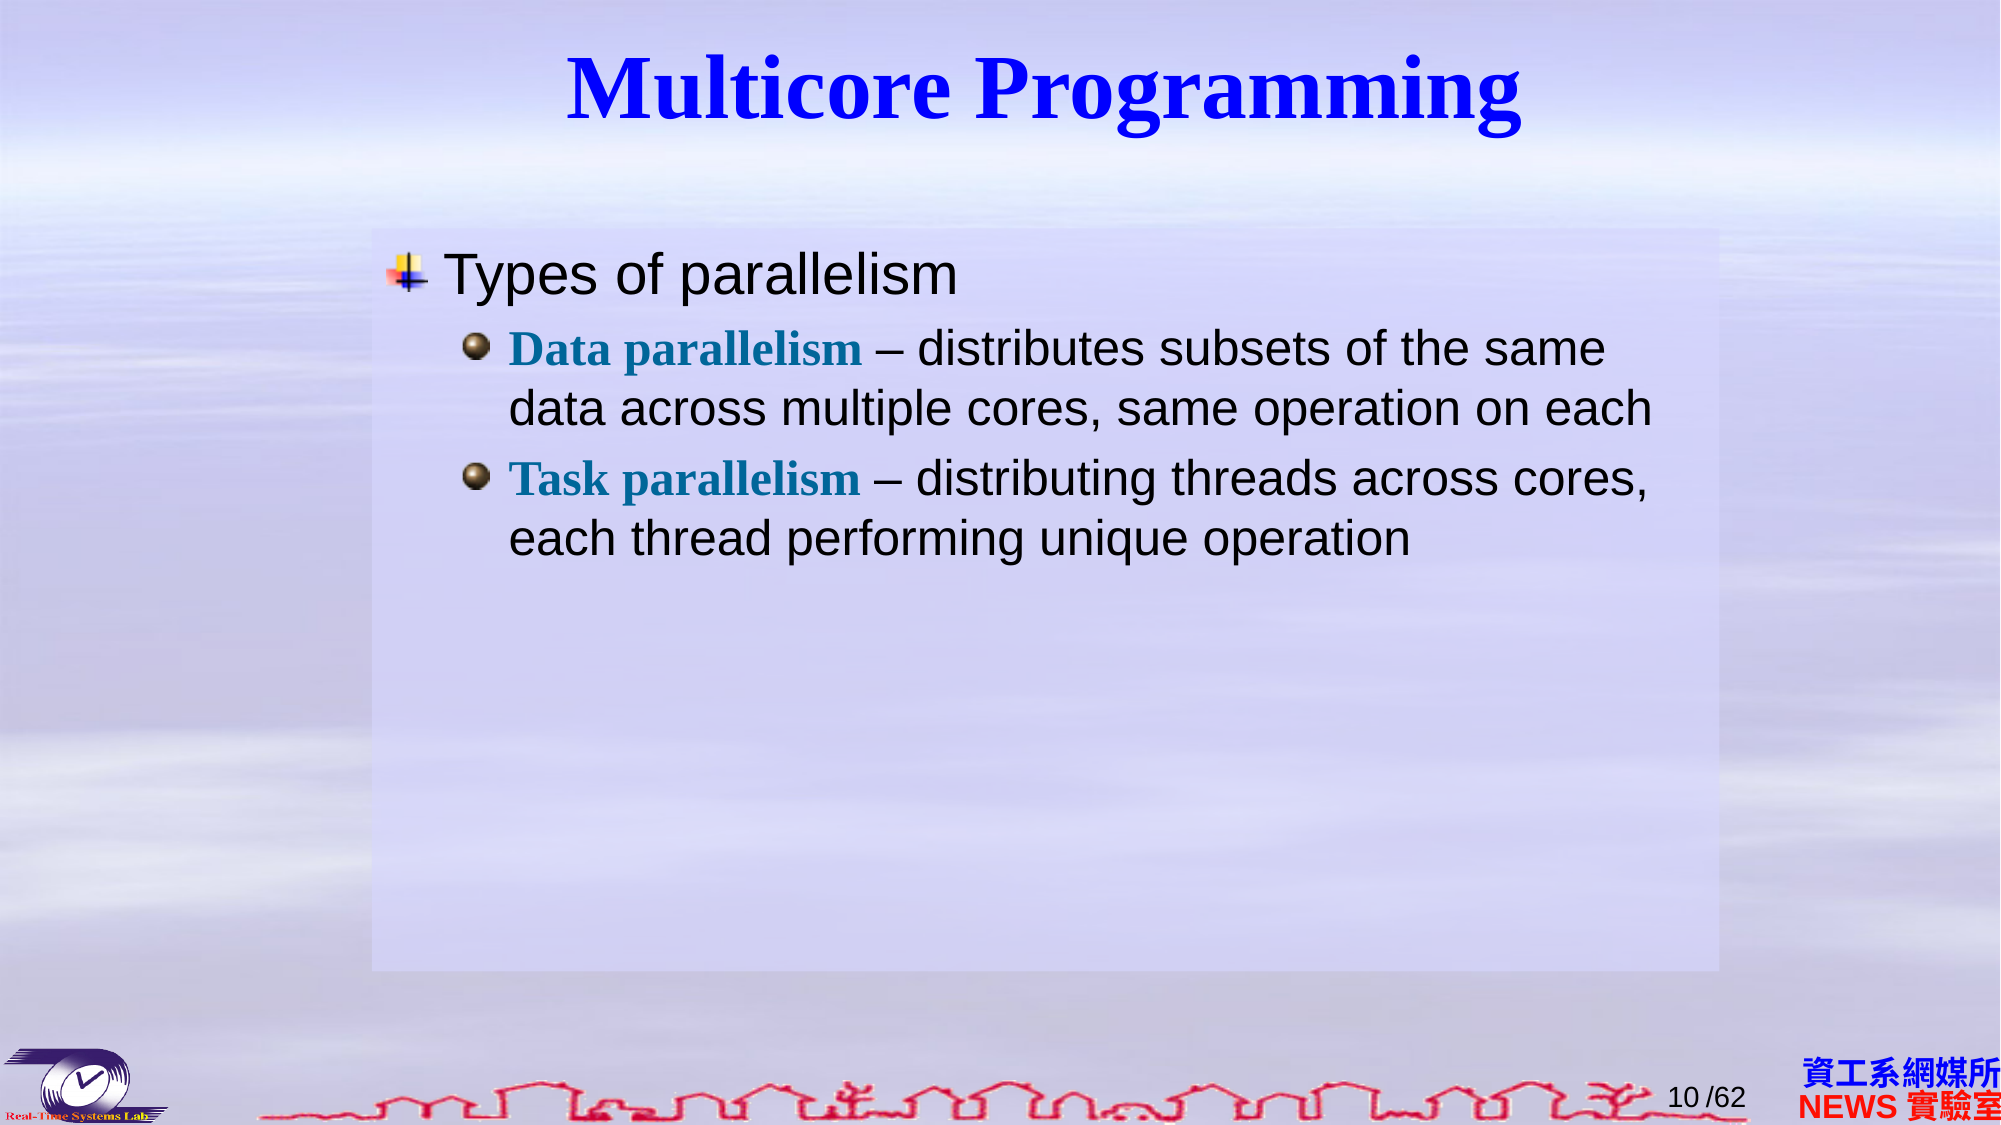

# Multicore Programming
Types of parallelism
Data parallelism – distributes subsets of the same data across multiple cores, same operation on each
Task parallelism – distributing threads across cores, each thread performing unique operation

10
/62